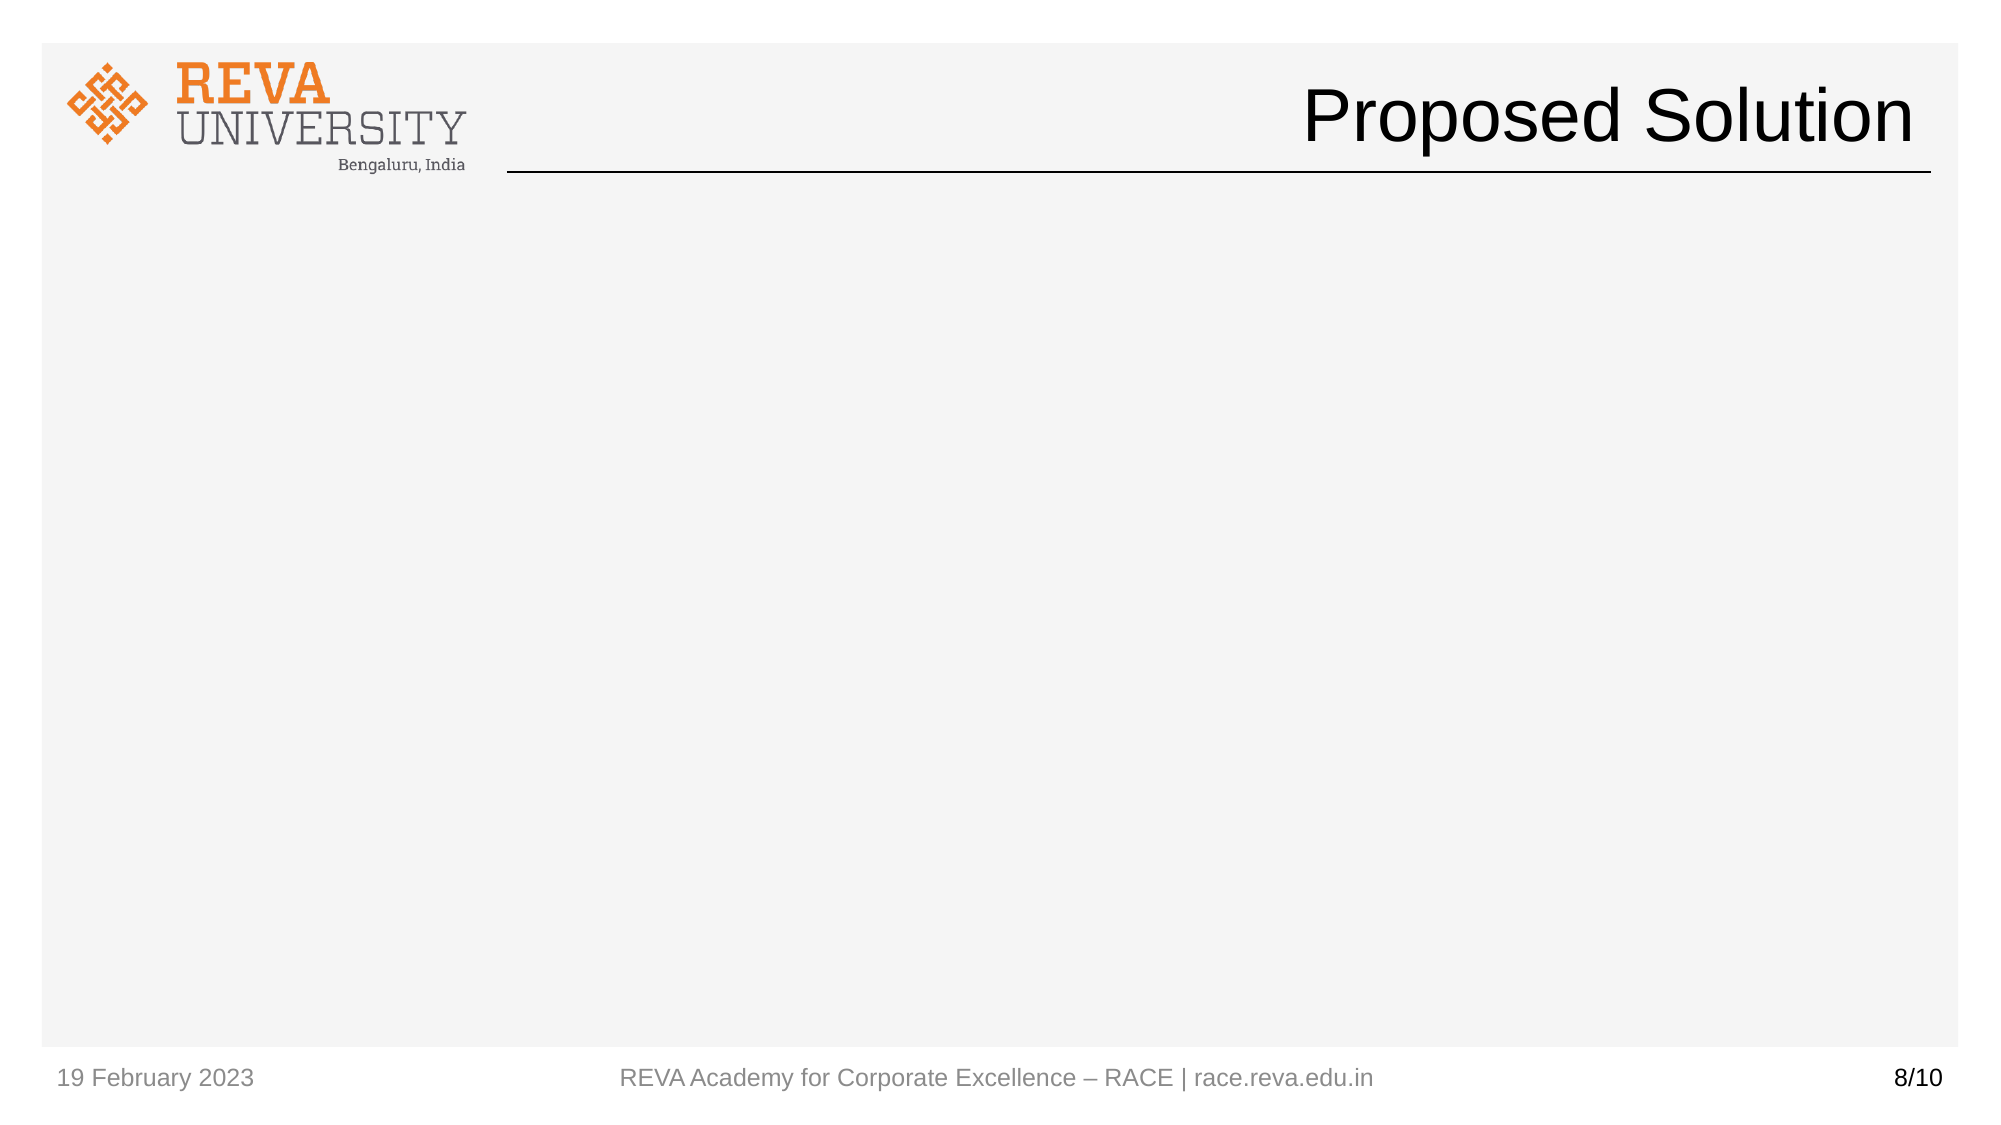

# Proposed Solution
REVA Academy for Corporate Excellence – RACE | race.reva.edu.in
19 February 2023
8/10